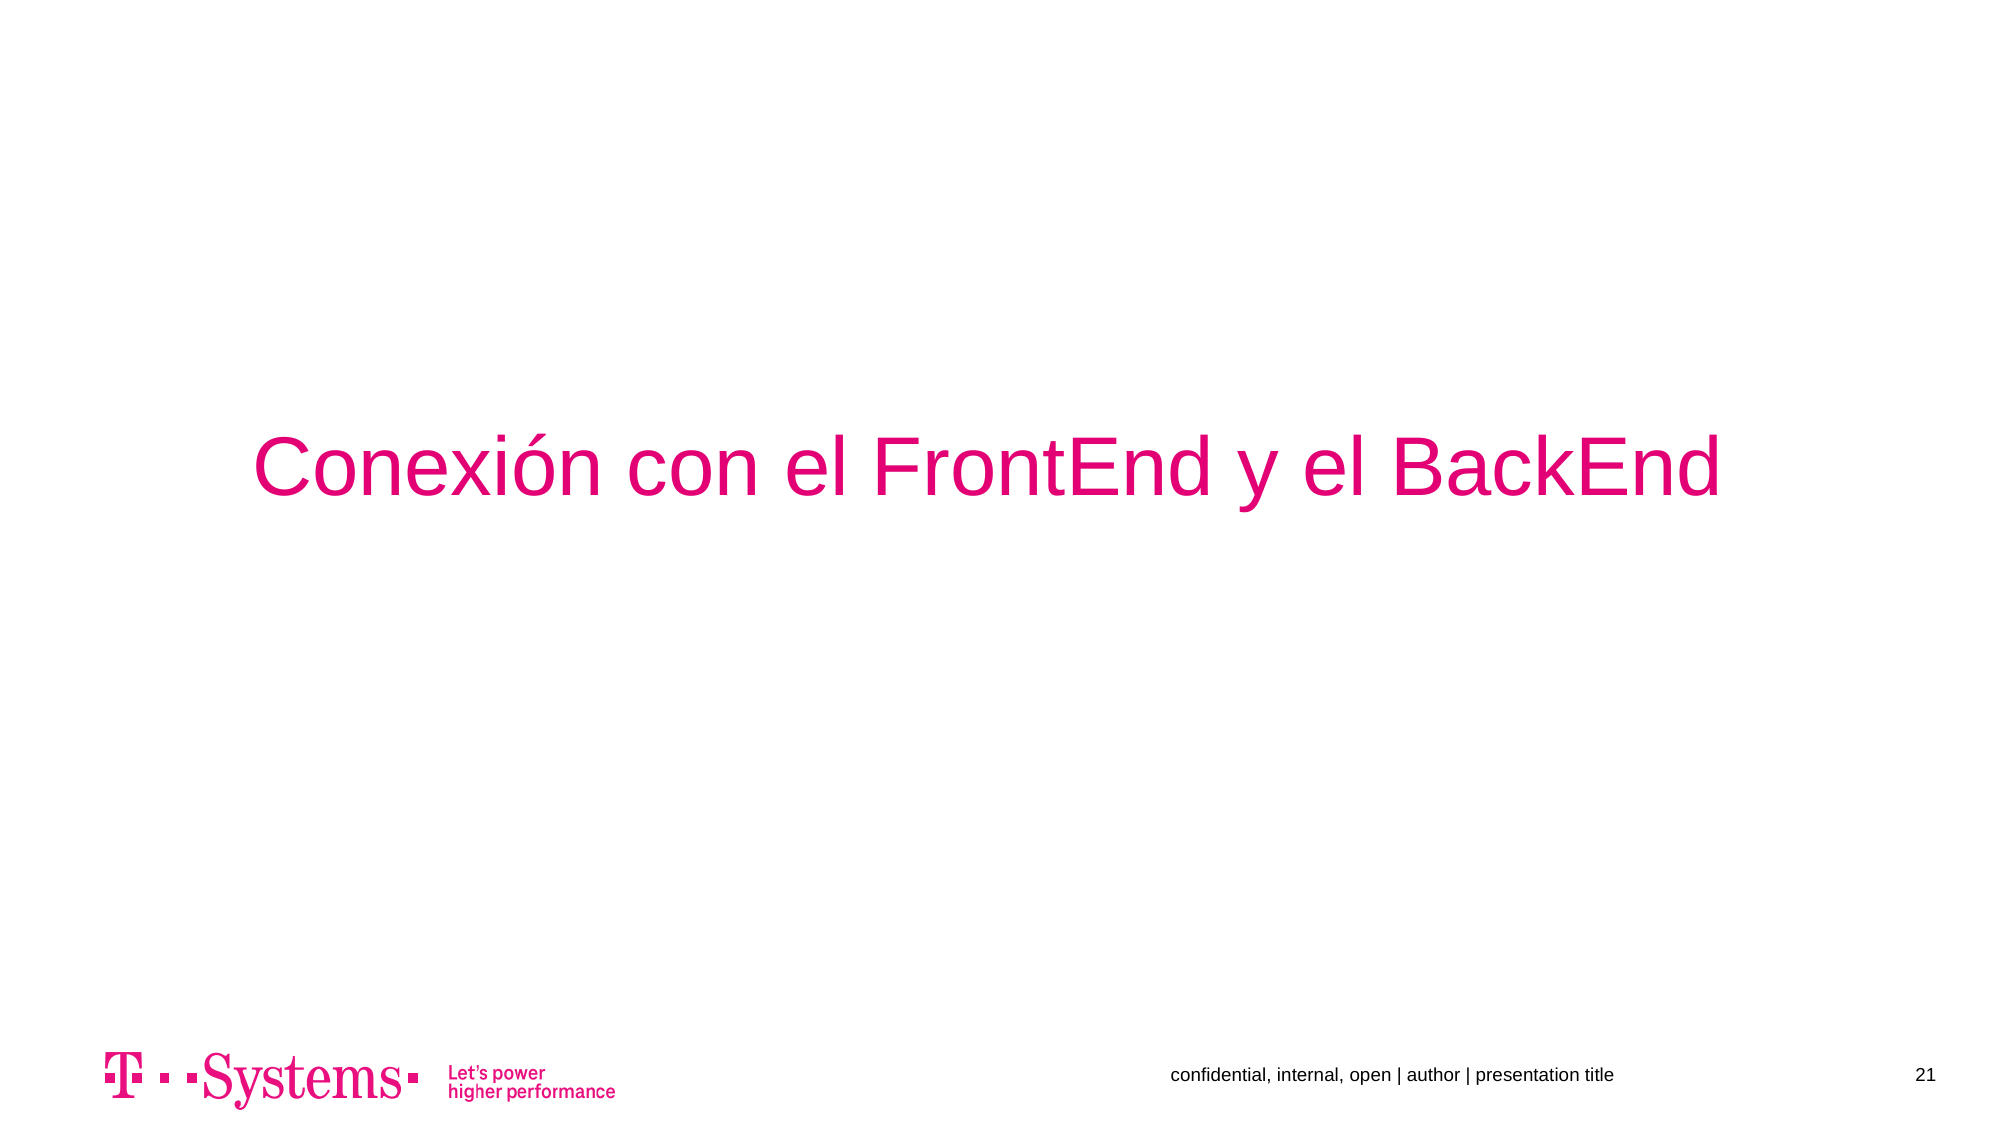

# Conexión con el FrontEnd y el BackEnd
confidential, internal, open | author | presentation title
21